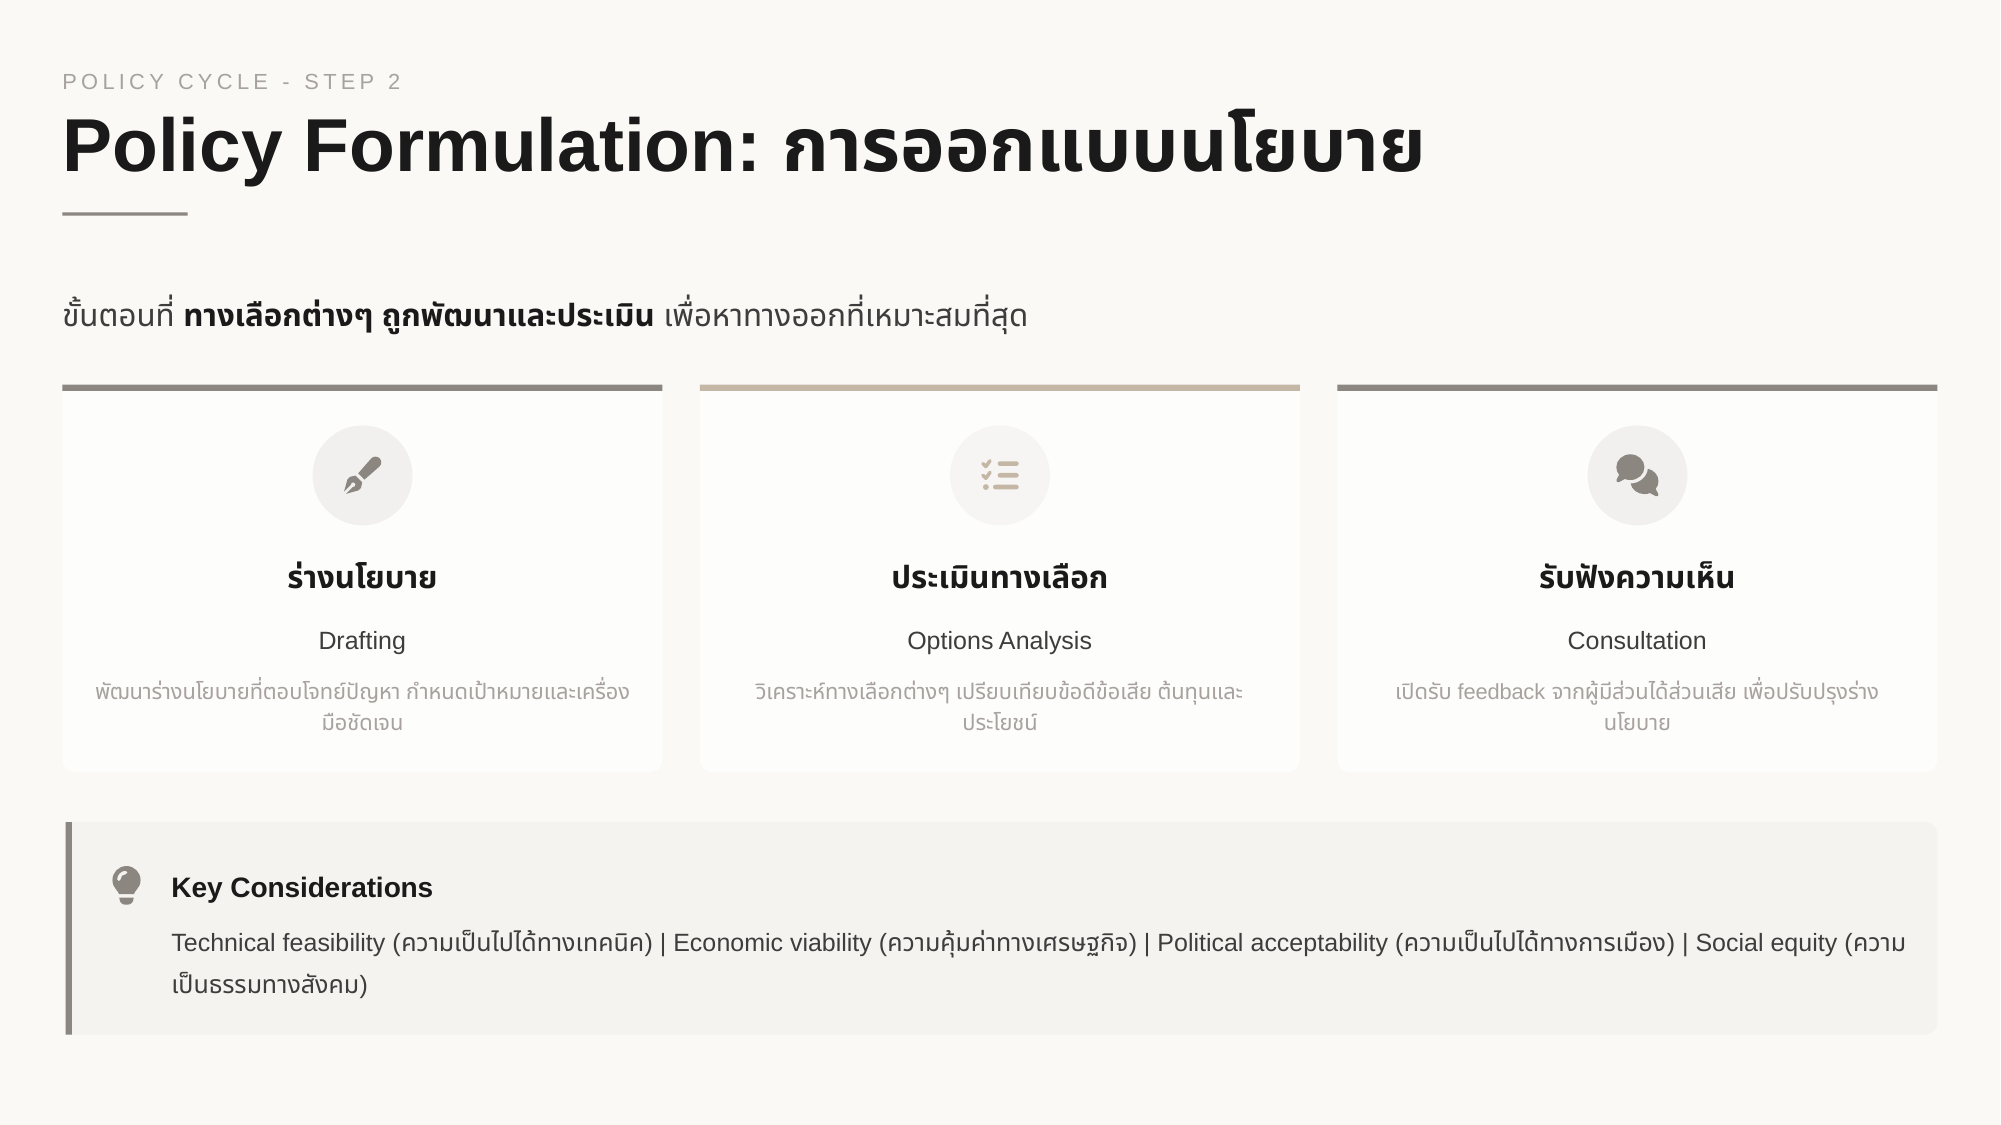

POLICY CYCLE - STEP 2
Policy Formulation: การออกแบบนโยบาย

ขั้นตอนที่ ทางเลือกต่างๆ ถูกพัฒนาและประเมิน เพื่อหาทางออกที่เหมาะสมที่สุด

ร่างนโยบาย
ประเมินทางเลือก
รับฟังความเห็น
Drafting
Options Analysis
Consultation
พัฒนาร่างนโยบายที่ตอบโจทย์ปัญหา กำหนดเป้าหมายและเครื่องมือชัดเจน
วิเคราะห์ทางเลือกต่างๆ เปรียบเทียบข้อดีข้อเสีย ต้นทุนและประโยชน์
เปิดรับ feedback จากผู้มีส่วนได้ส่วนเสีย เพื่อปรับปรุงร่างนโยบาย

Key Considerations

Technical feasibility (ความเป็นไปได้ทางเทคนิค) | Economic viability (ความคุ้มค่าทางเศรษฐกิจ) | Political acceptability (ความเป็นไปได้ทางการเมือง) | Social equity (ความเป็นธรรมทางสังคม)